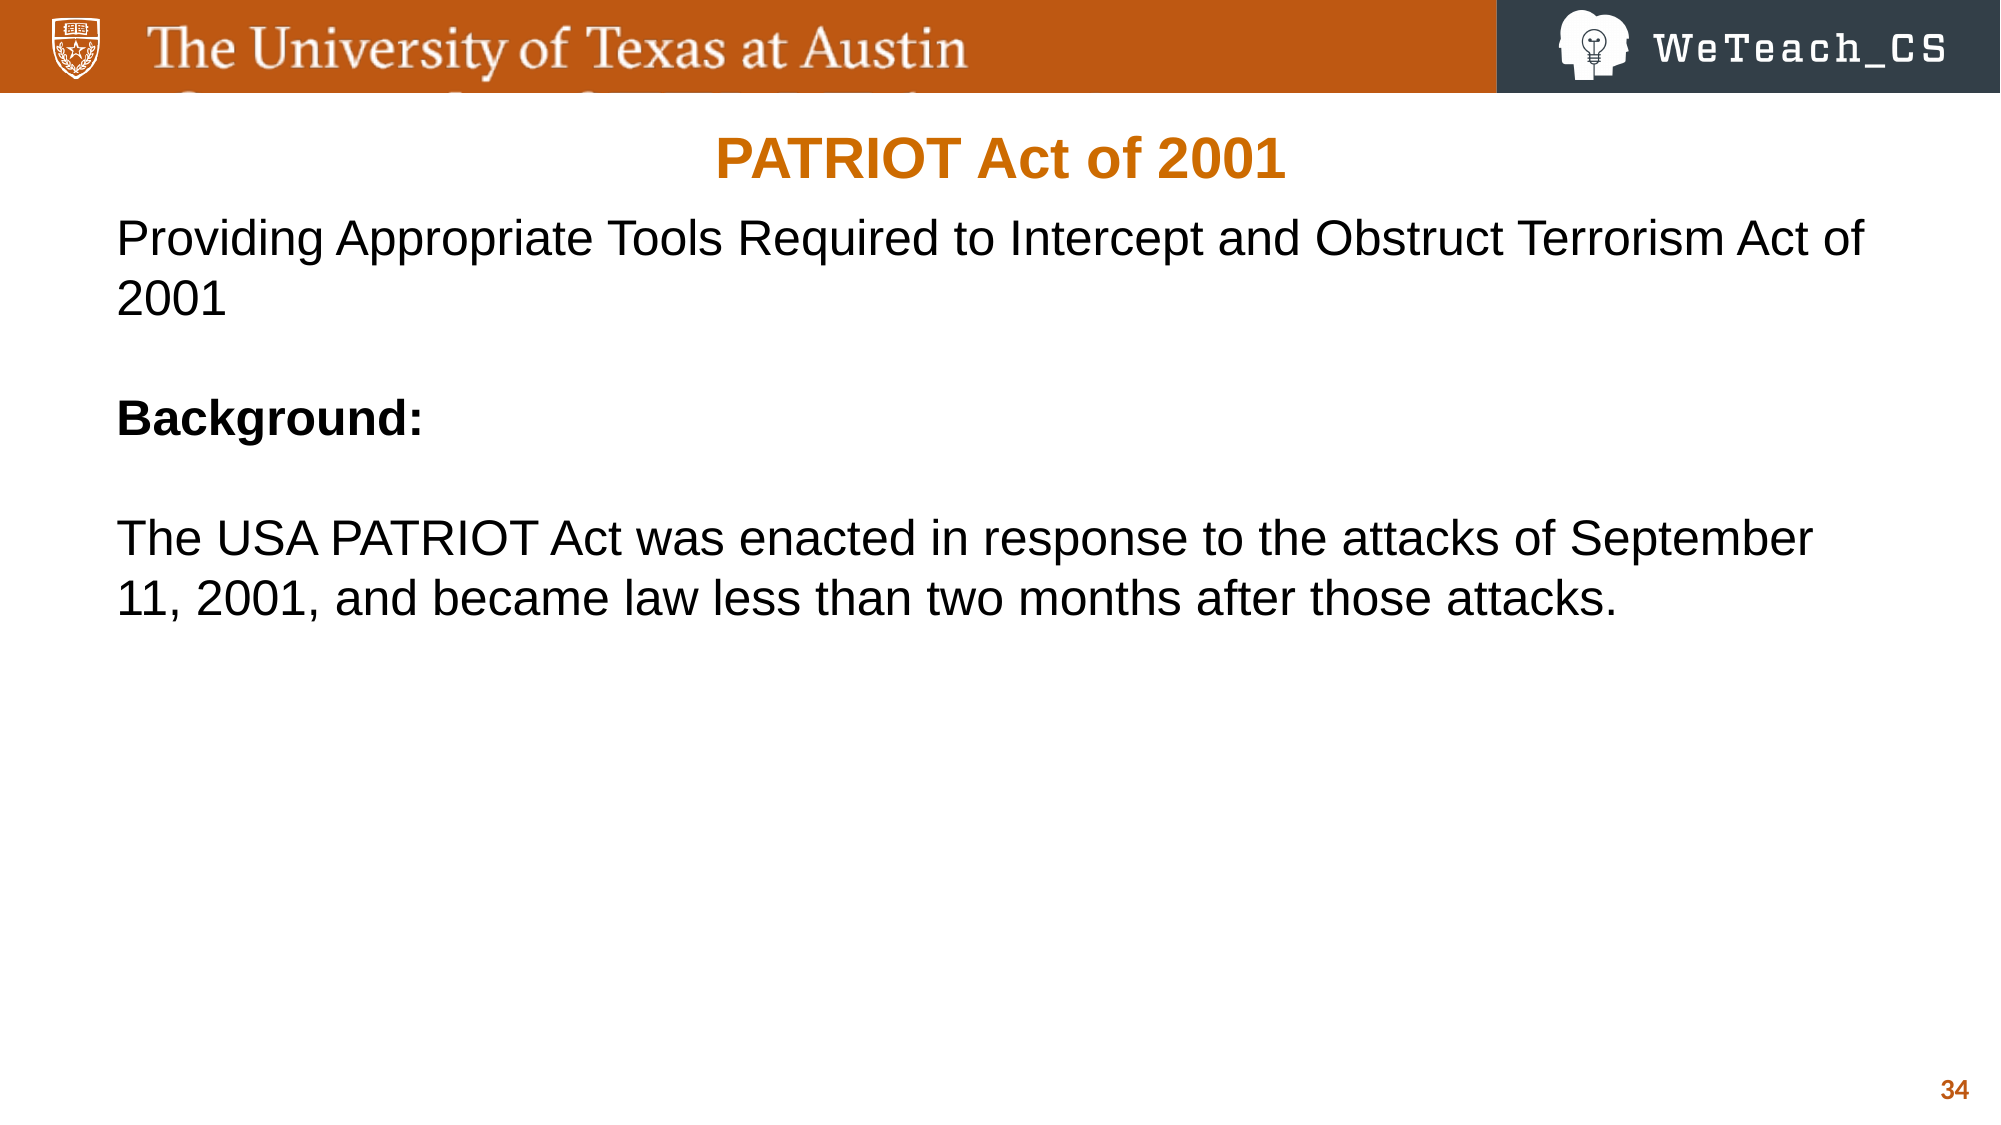

PATRIOT Act of 2001
Providing Appropriate Tools Required to Intercept and Obstruct Terrorism Act of 2001

Background:

The USA PATRIOT Act was enacted in response to the attacks of September 11, 2001, and became law less than two months after those attacks.